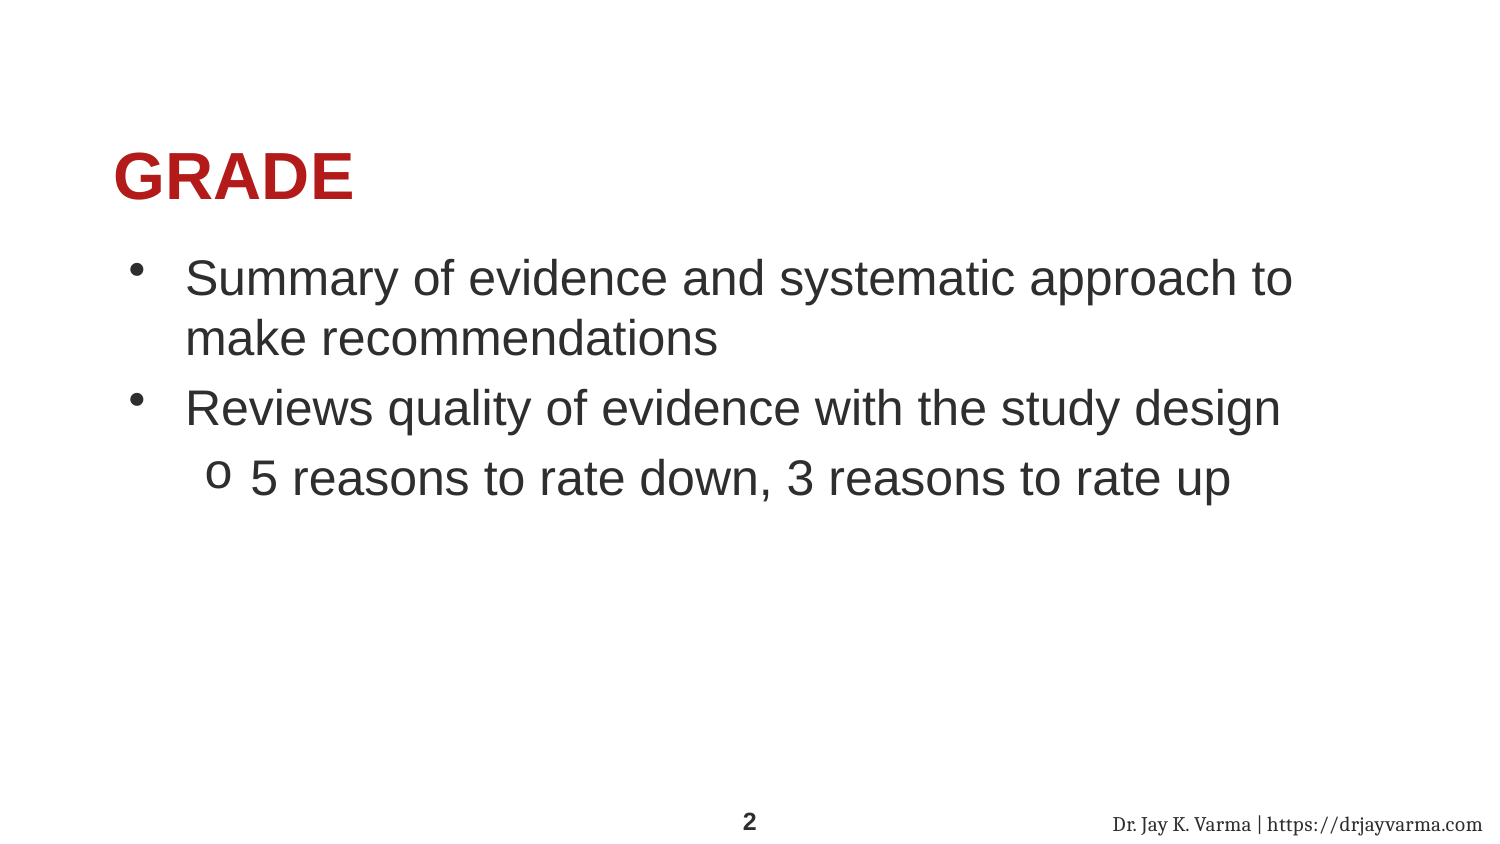

# GRADE
Summary of evidence and systematic approach to make recommendations
Reviews quality of evidence with the study design
5 reasons to rate down, 3 reasons to rate up
Dr. Jay K. Varma | https://drjayvarma.com